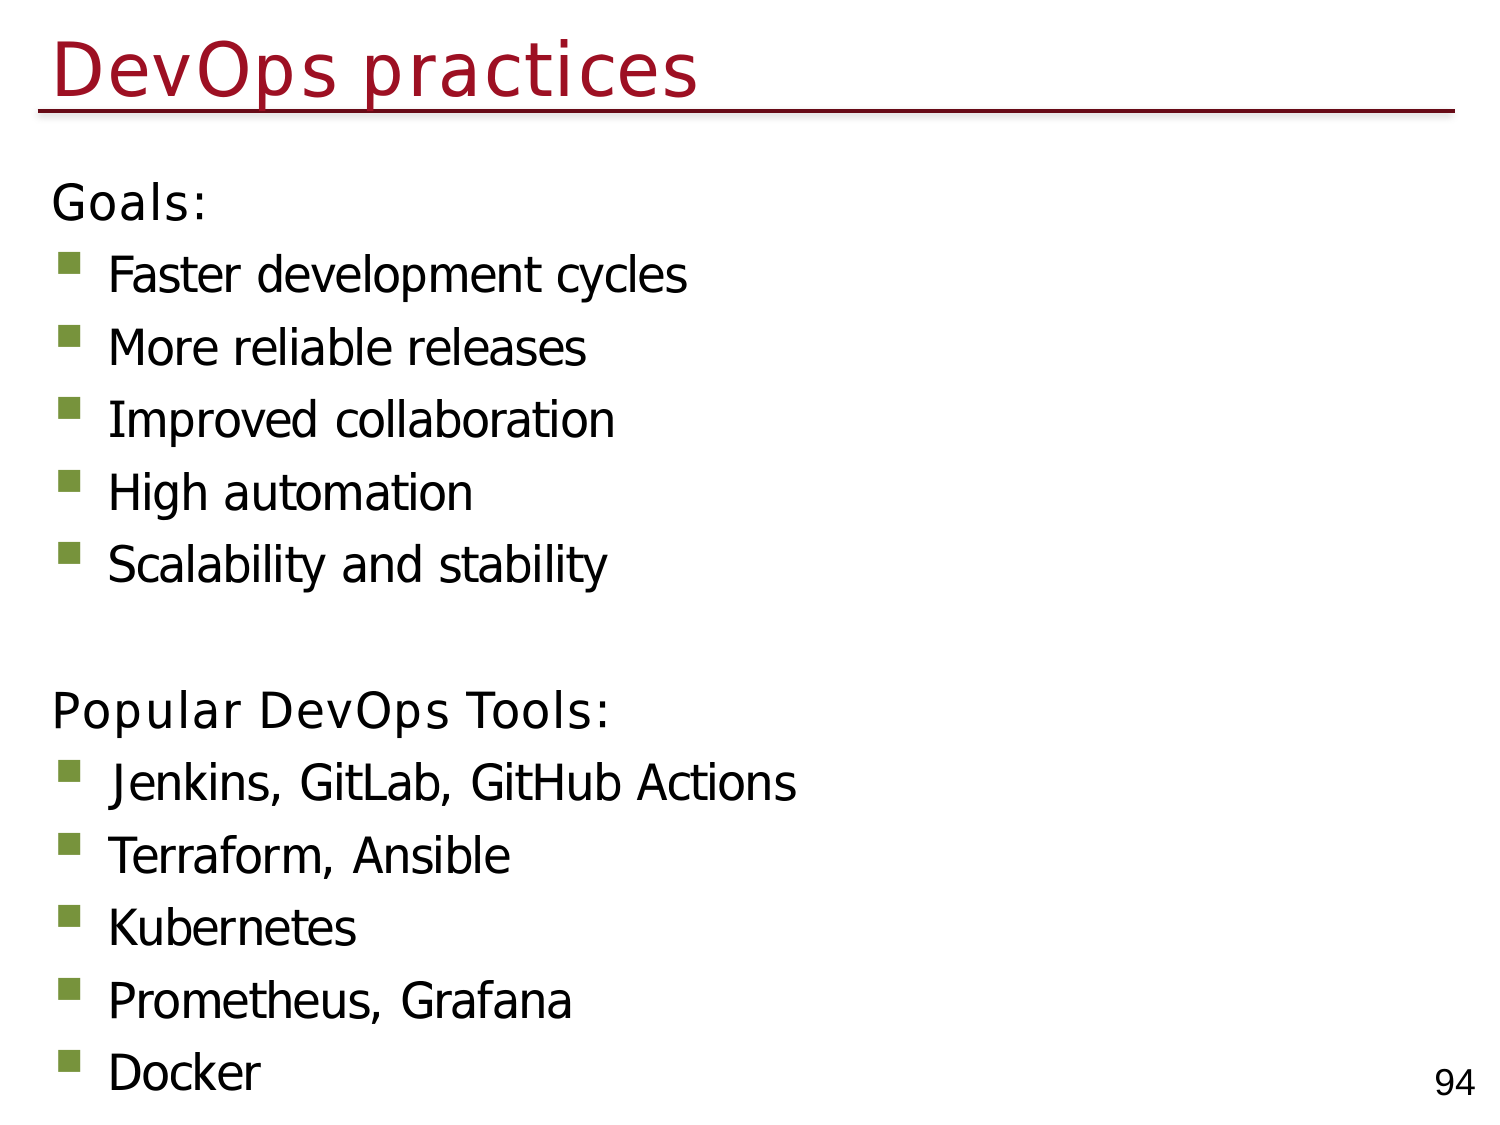

# DevOps practices
Goals:
Faster development cycles
More reliable releases
Improved collaboration
High automation
Scalability and stability

Popular DevOps Tools:
Jenkins, GitLab, GitHub Actions
Terraform, Ansible
Kubernetes
Prometheus, Grafana
Docker

94